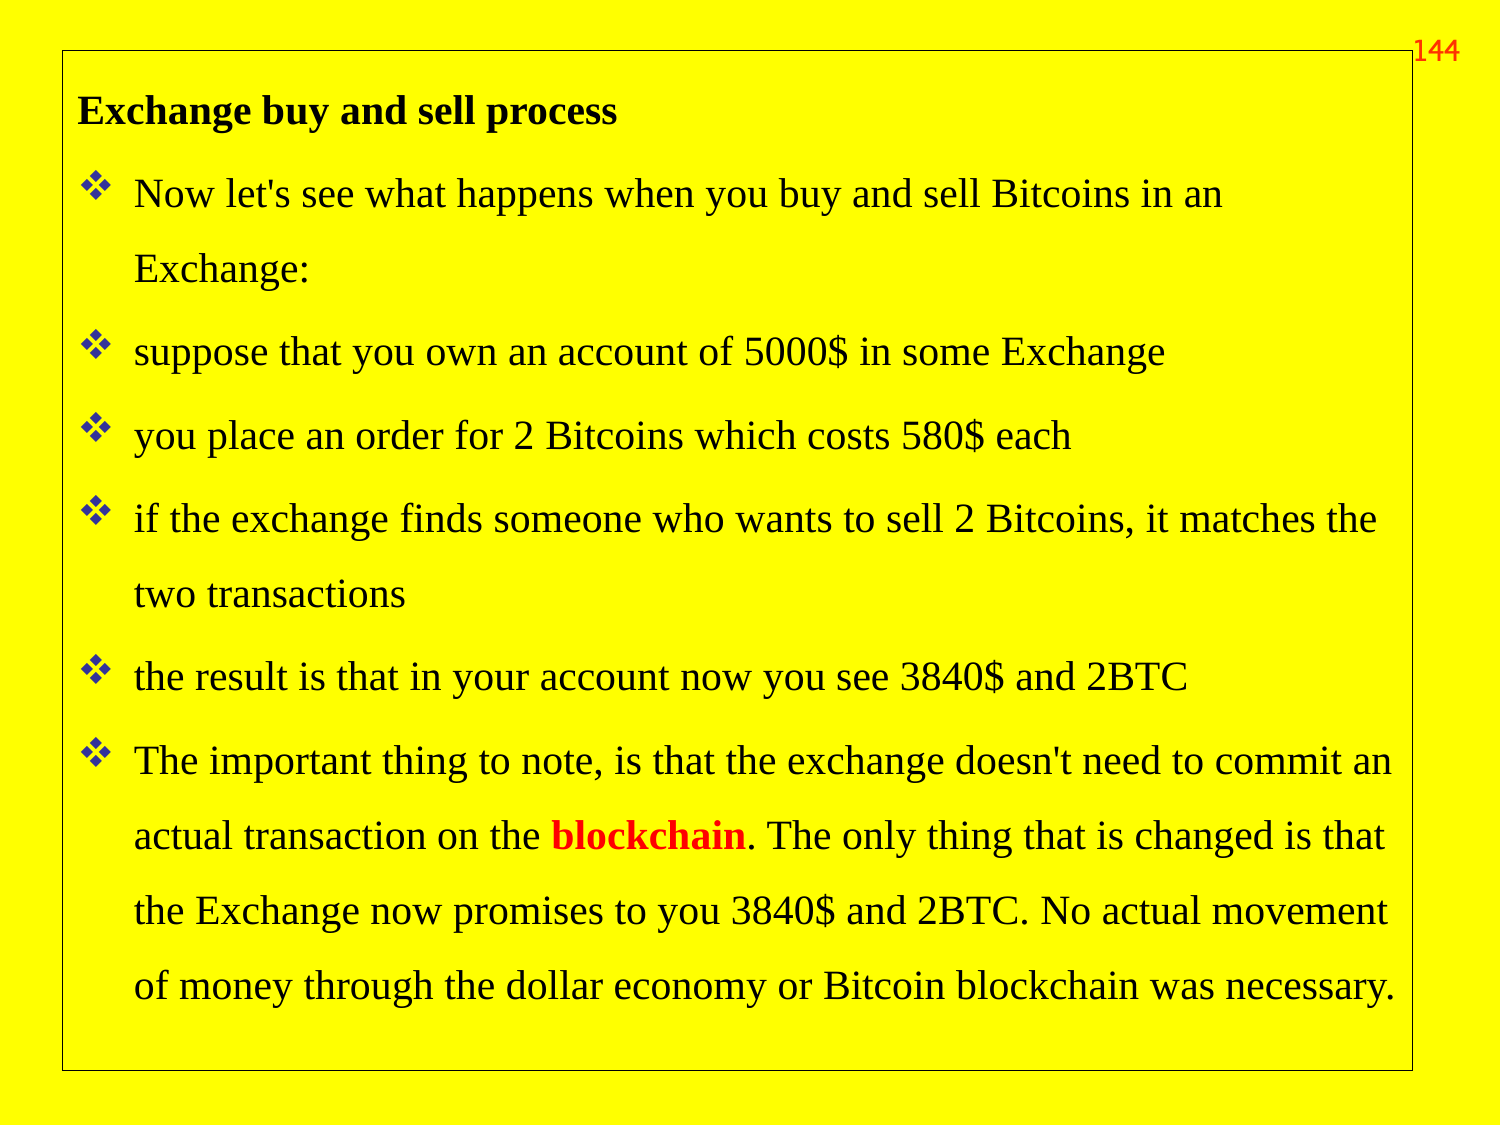

144
Exchange buy and sell process
Now let's see what happens when you buy and sell Bitcoins in an Exchange:
suppose that you own an account of 5000$ in some Exchange
you place an order for 2 Bitcoins which costs 580$ each
if the exchange finds someone who wants to sell 2 Bitcoins, it matches the two transactions
the result is that in your account now you see 3840$ and 2BTC
The important thing to note, is that the exchange doesn't need to commit an actual transaction on the blockchain. The only thing that is changed is that the Exchange now promises to you 3840$ and 2BTC. No actual movement of money through the dollar economy or Bitcoin blockchain was necessary.